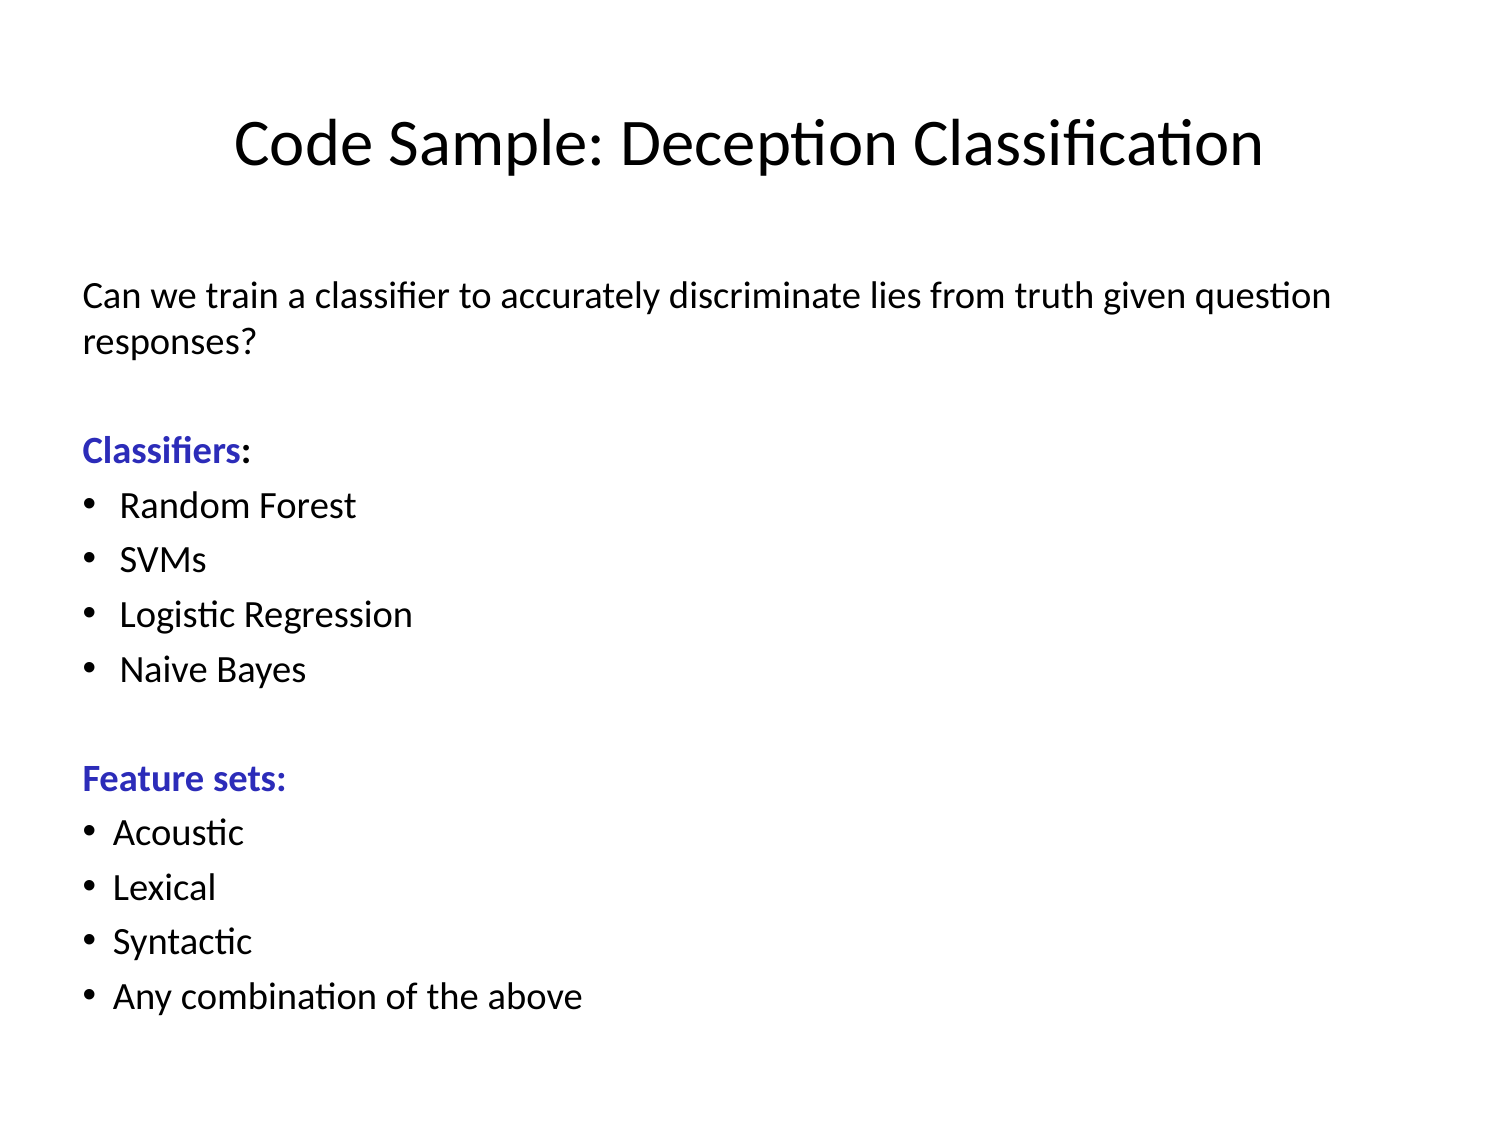

# Code Sample: Deception Classification
Can we train a classifier to accurately discriminate lies from truth given question responses?

Classifiers:
Random Forest
SVMs
Logistic Regression
Naive Bayes

Feature sets:
Acoustic
Lexical
Syntactic
Any combination of the above
33